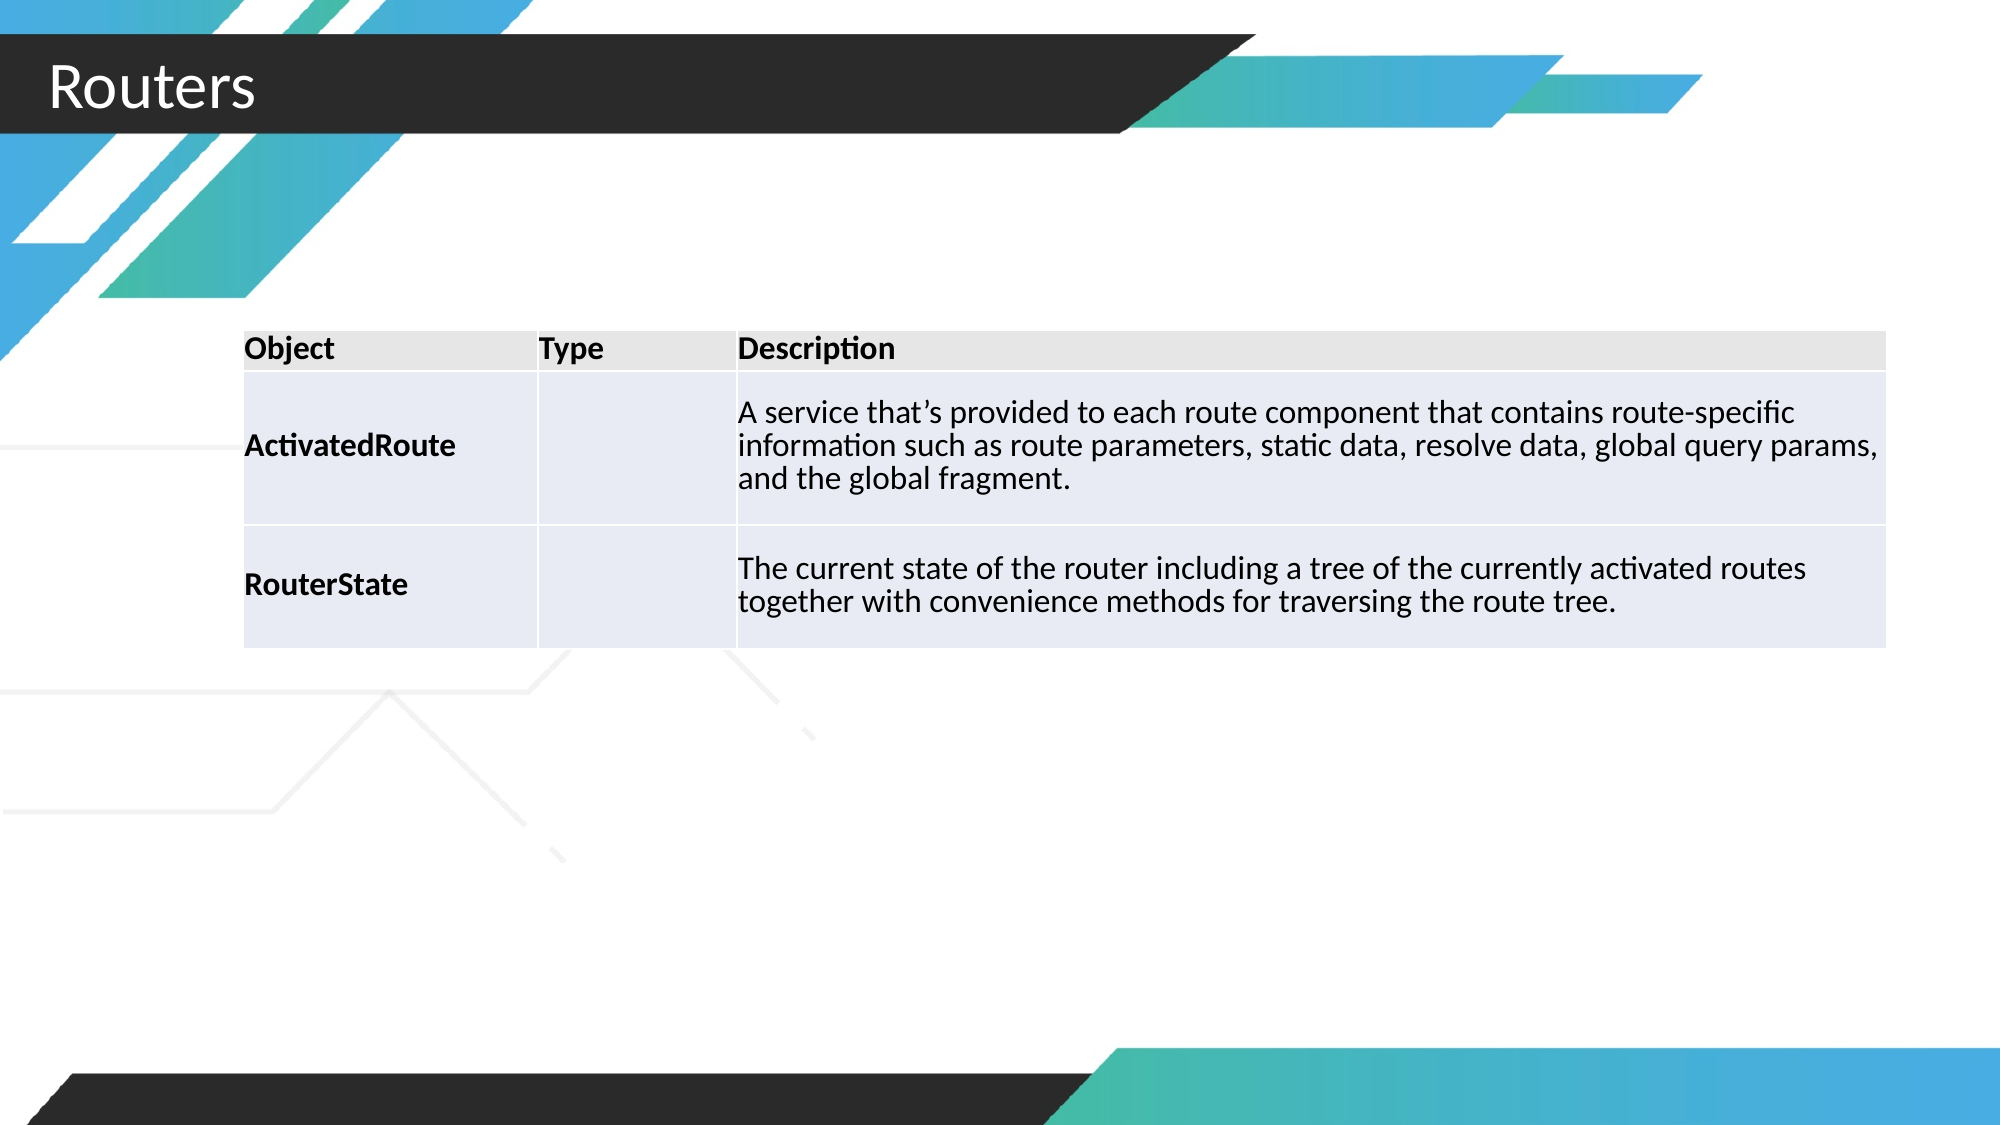

Routers
| Object | Type | Description |
| --- | --- | --- |
| ActivatedRoute |  | A service that’s provided to each route component that contains route-specific information such as route parameters, static data, resolve data, global query params, and the global fragment. |
| RouterState |  | The current state of the router including a tree of the currently activated routes together with convenience methods for traversing the route tree. |